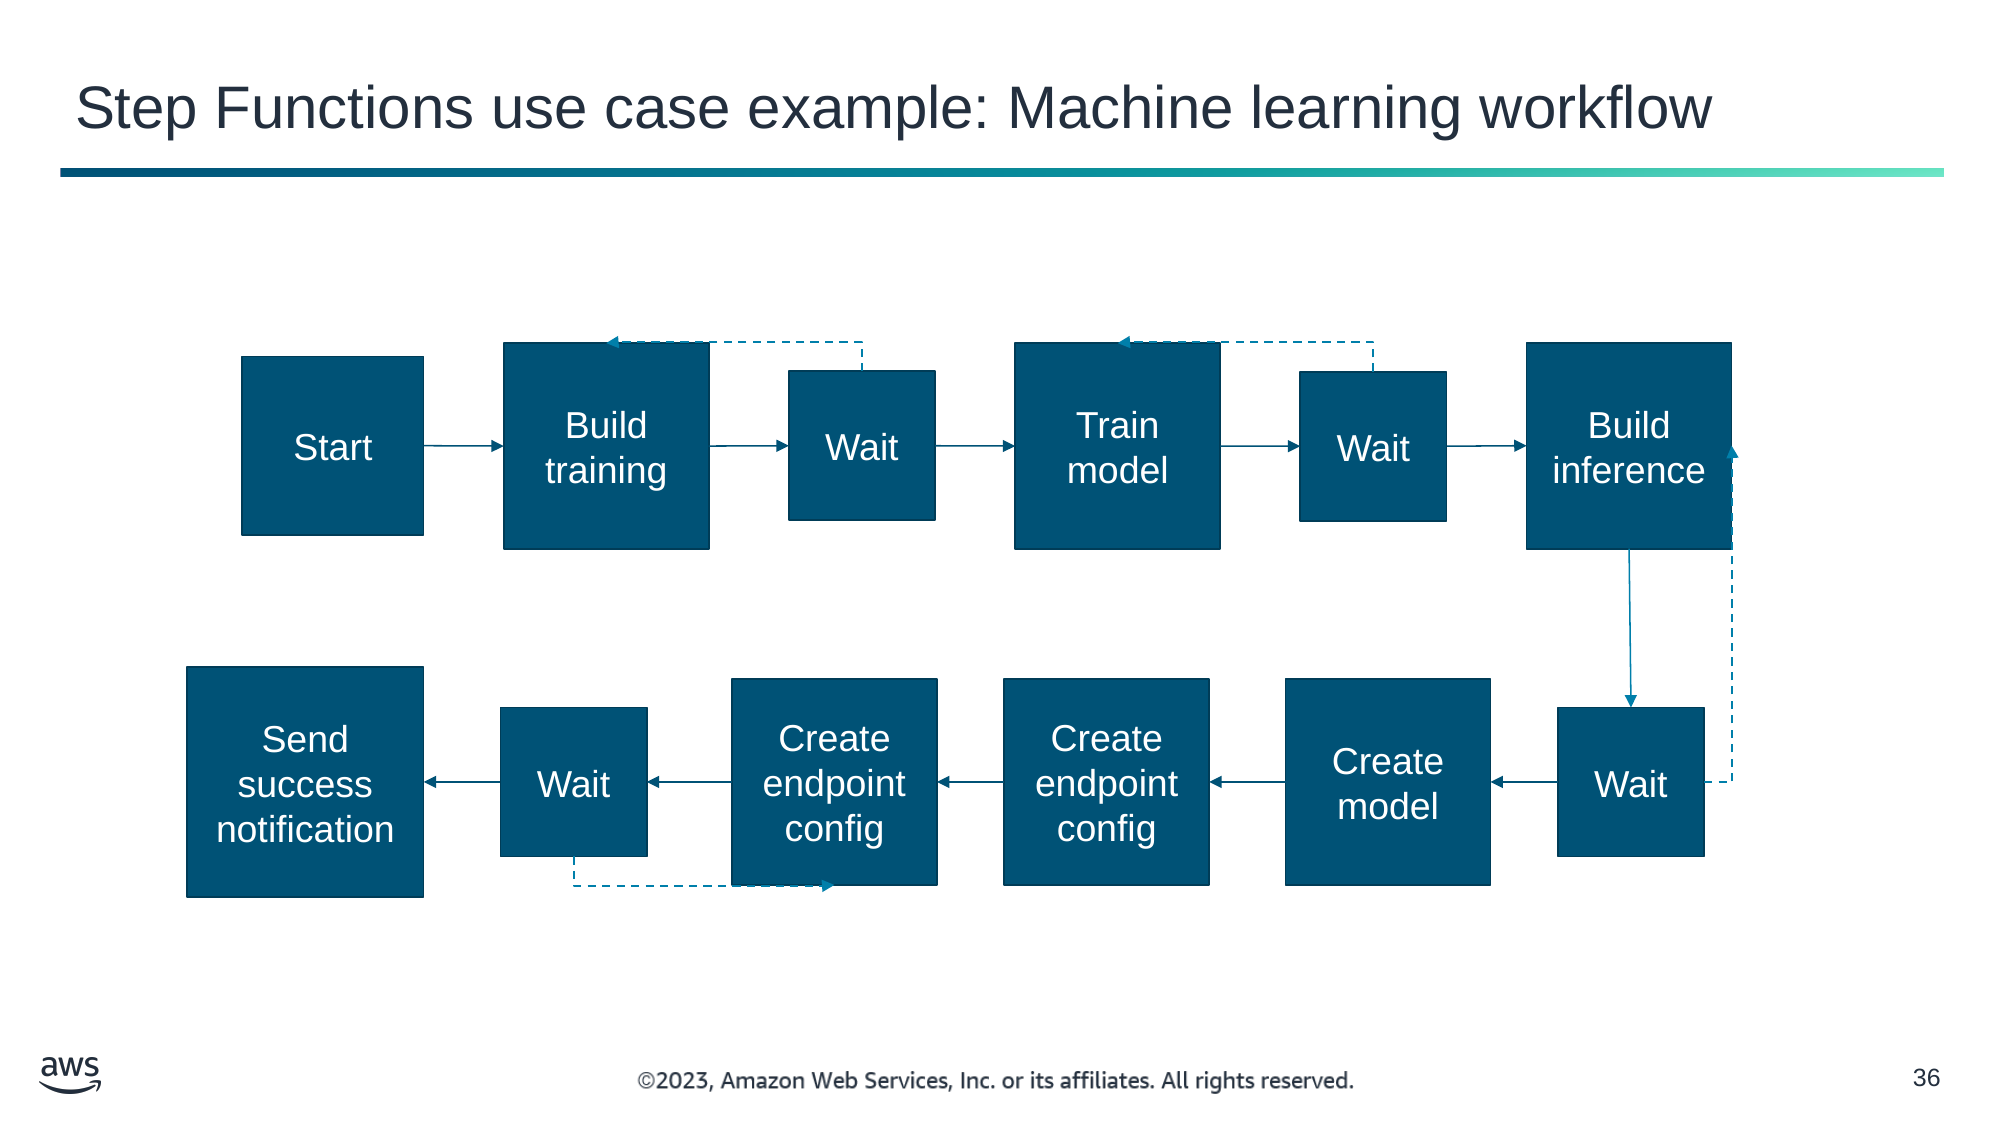

Step Functions use case example: Machine learning workflow
Build inference
Build training
Train model
Start
Wait
Wait
Send success notification
Create endpoint config
Create endpoint config
Create model
Wait
Wait
36